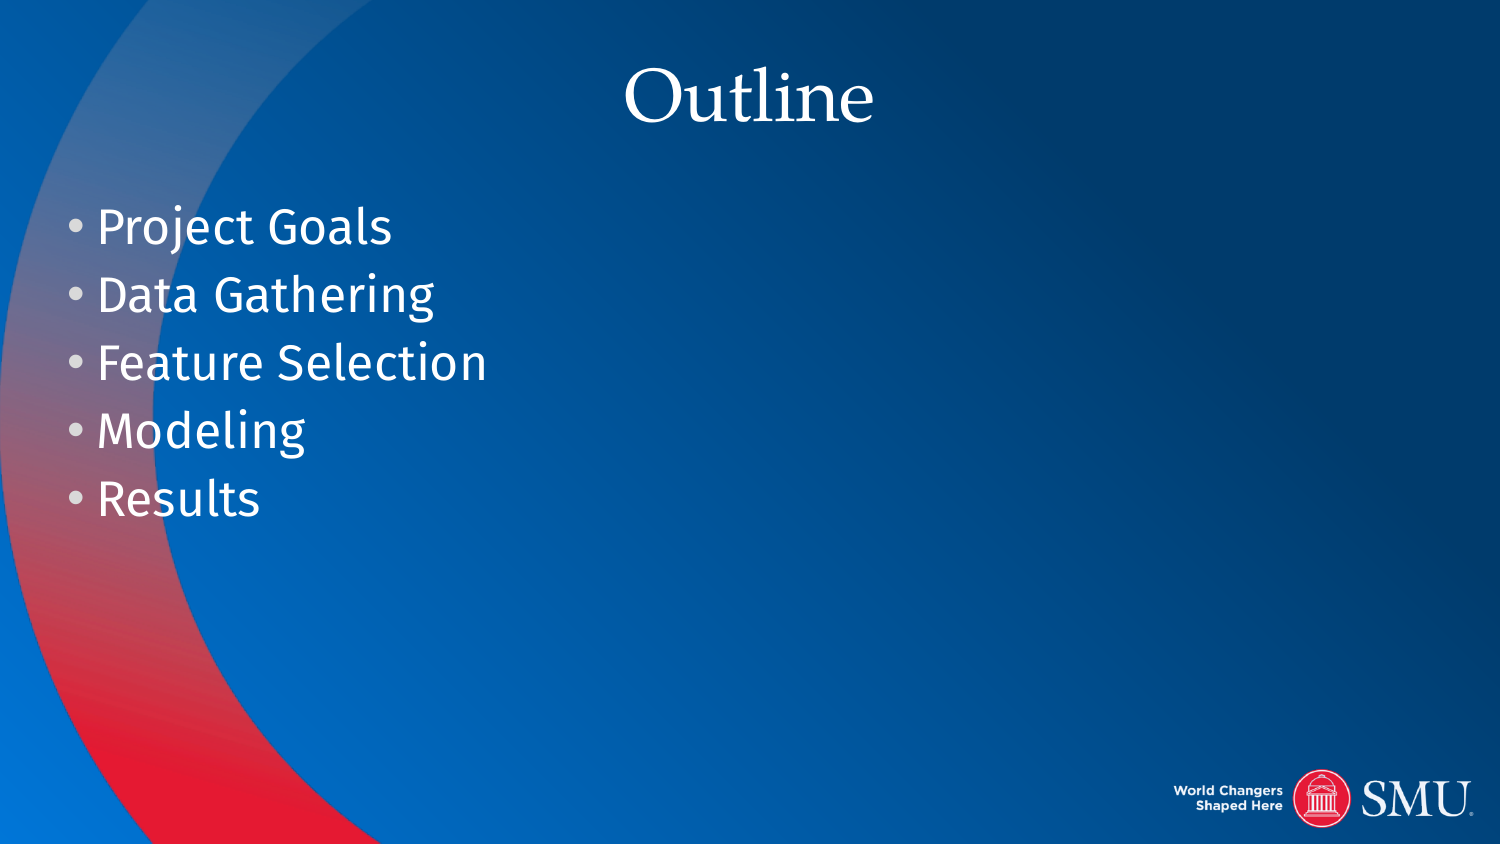

# Outline
Project Goals
Data Gathering
Feature Selection
Modeling
Results